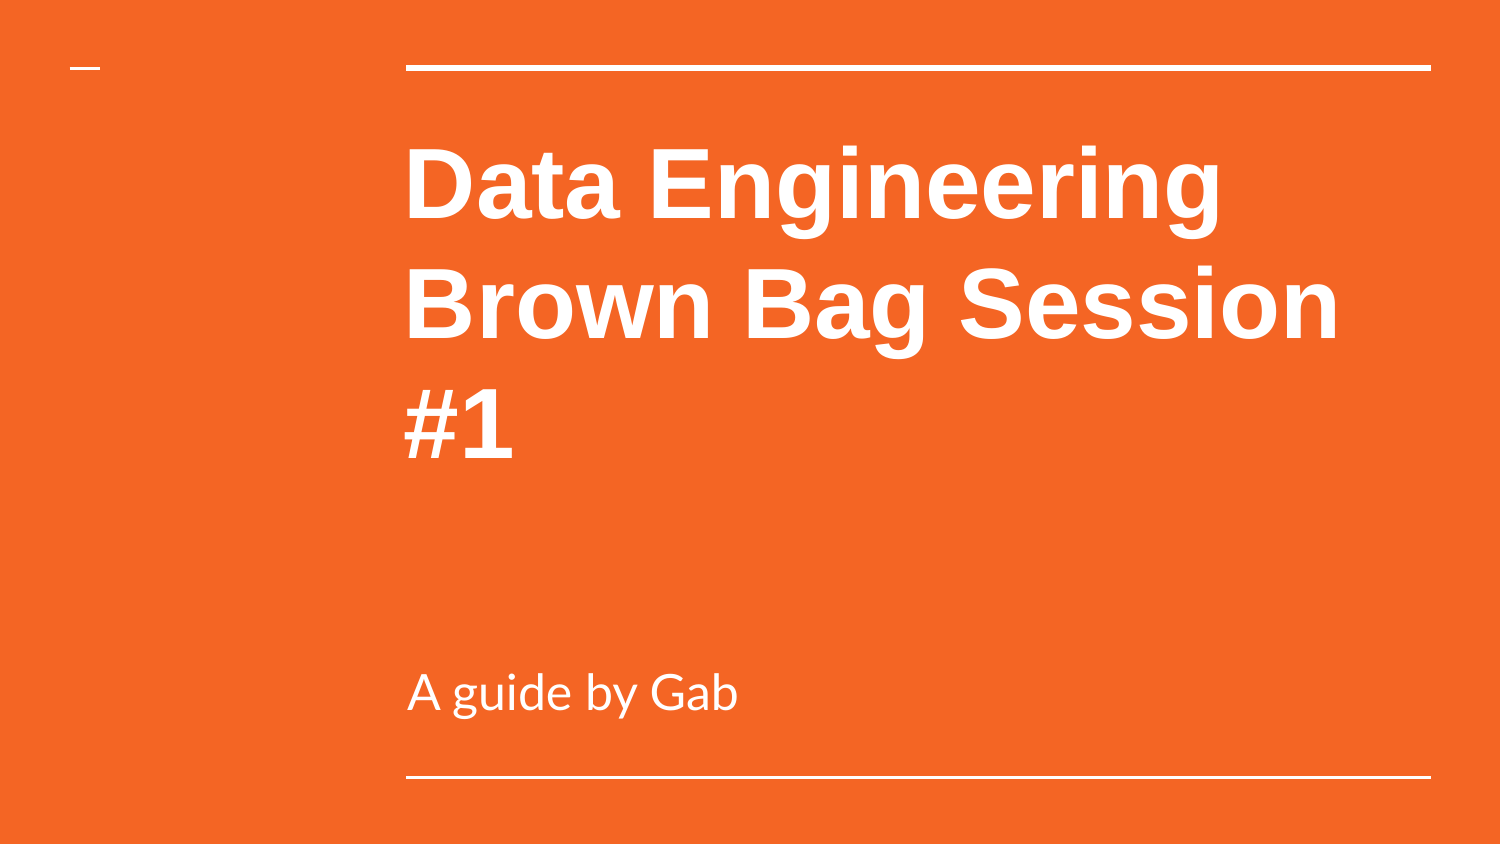

# Data Engineering Brown Bag Session #1
A guide by Gab